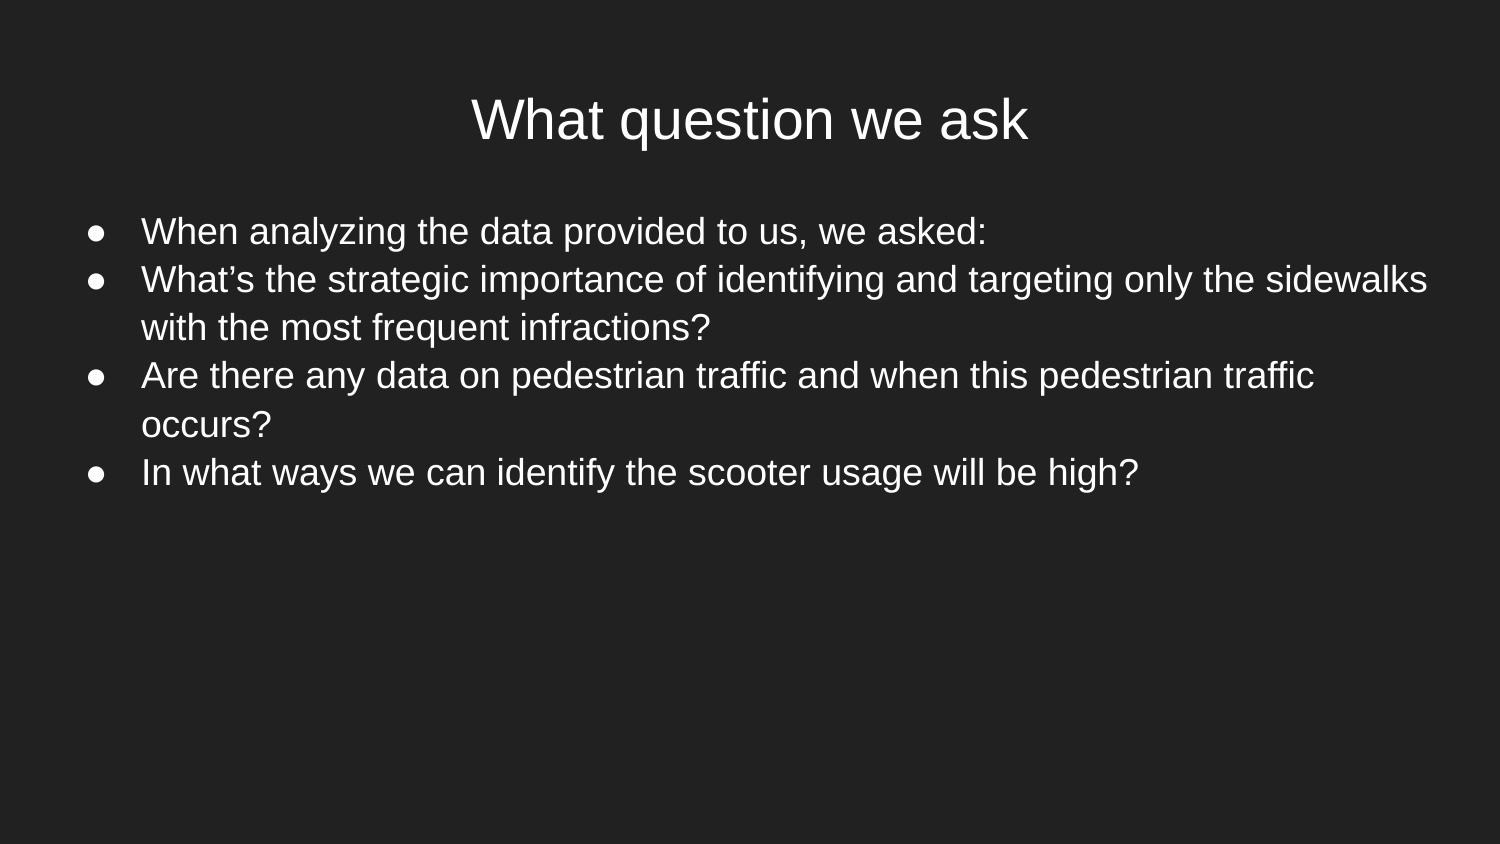

# What question we ask
When analyzing the data provided to us, we asked:
What’s the strategic importance of identifying and targeting only the sidewalks with the most frequent infractions?
Are there any data on pedestrian traffic and when this pedestrian traffic occurs?
In what ways we can identify the scooter usage will be high?